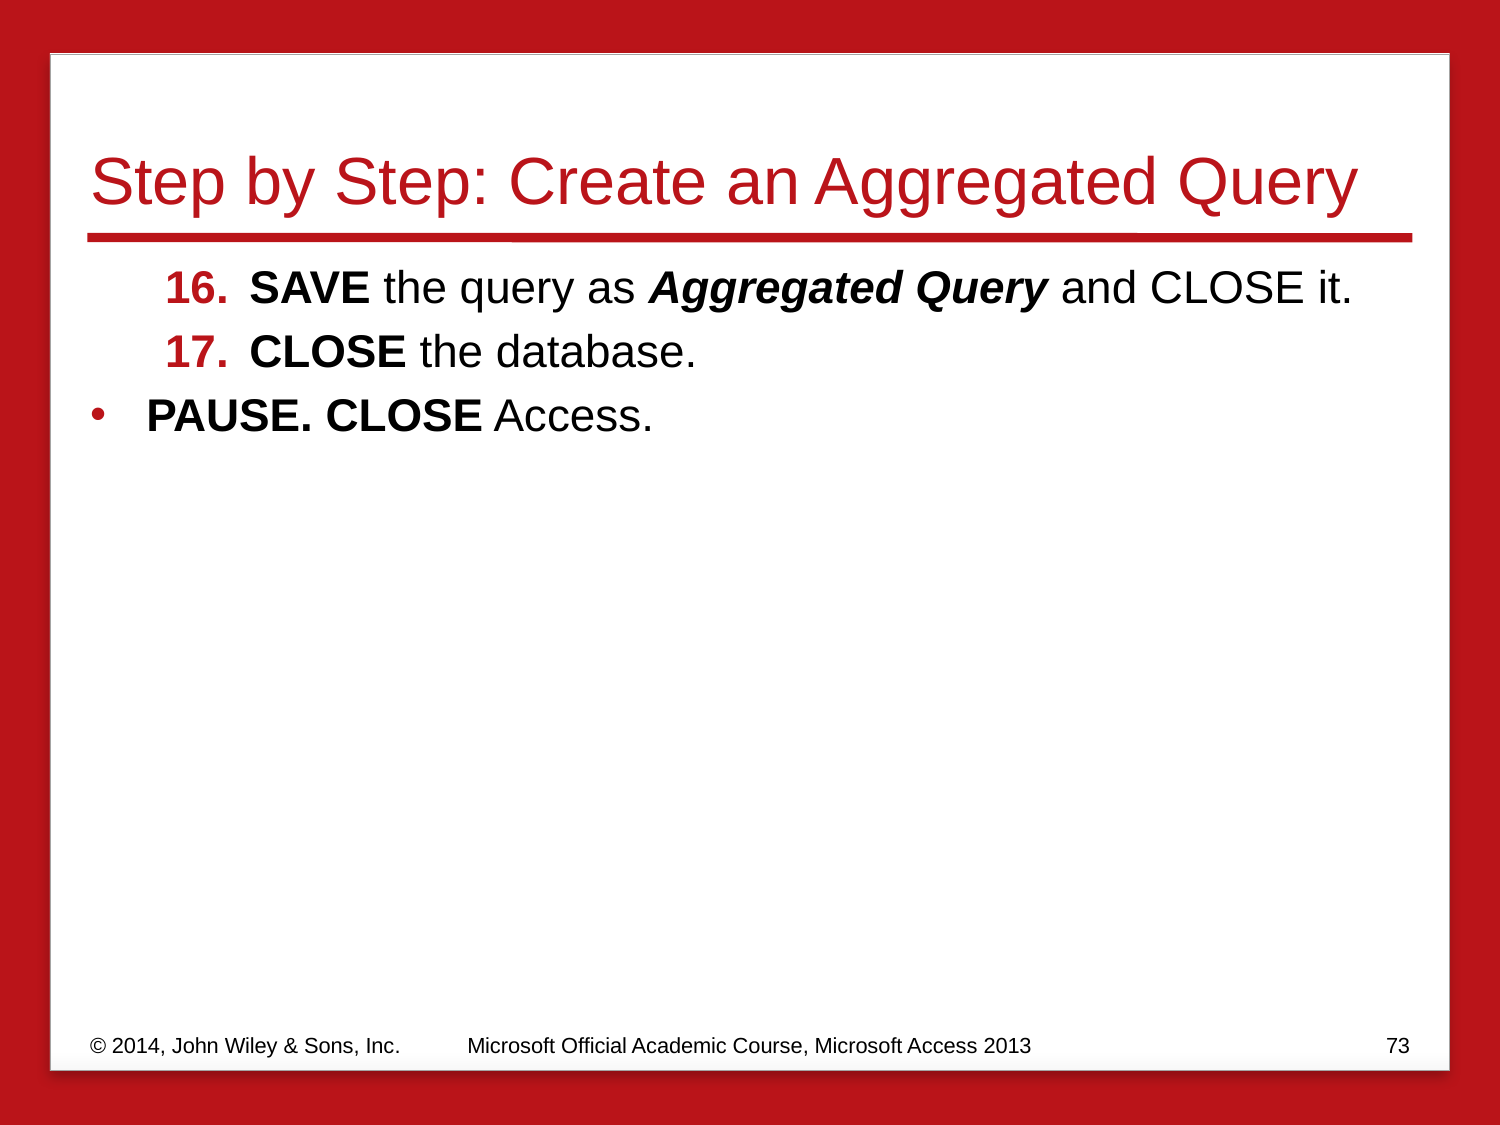

# Step by Step: Create an Aggregated Query
SAVE the query as Aggregated Query and CLOSE it.
CLOSE the database.
PAUSE. CLOSE Access.
© 2014, John Wiley & Sons, Inc.
Microsoft Official Academic Course, Microsoft Access 2013
73